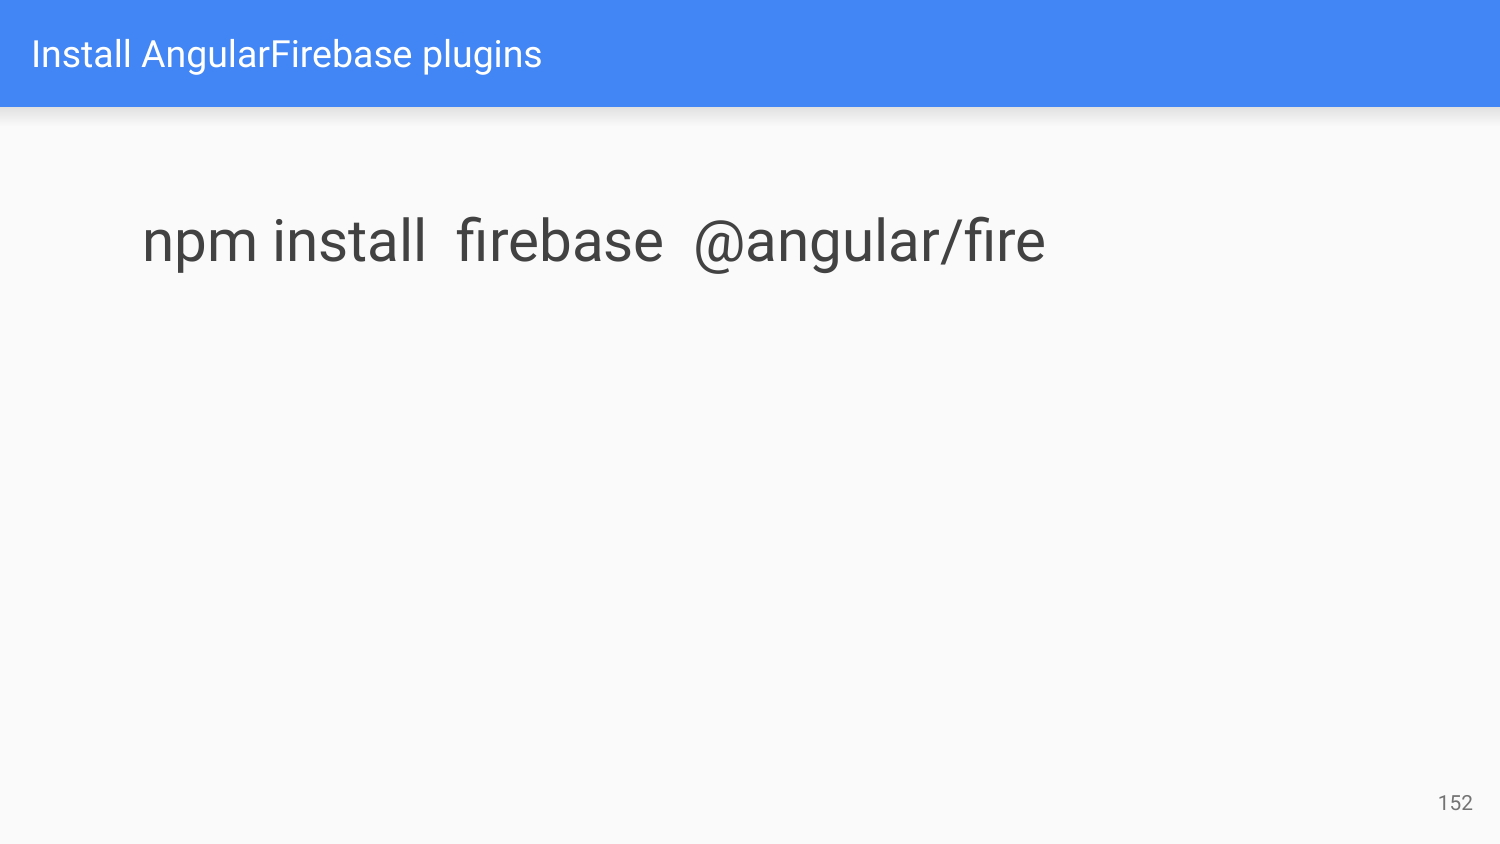

# Install AngularFirebase plugins
npm install  firebase  @angular/fire
152